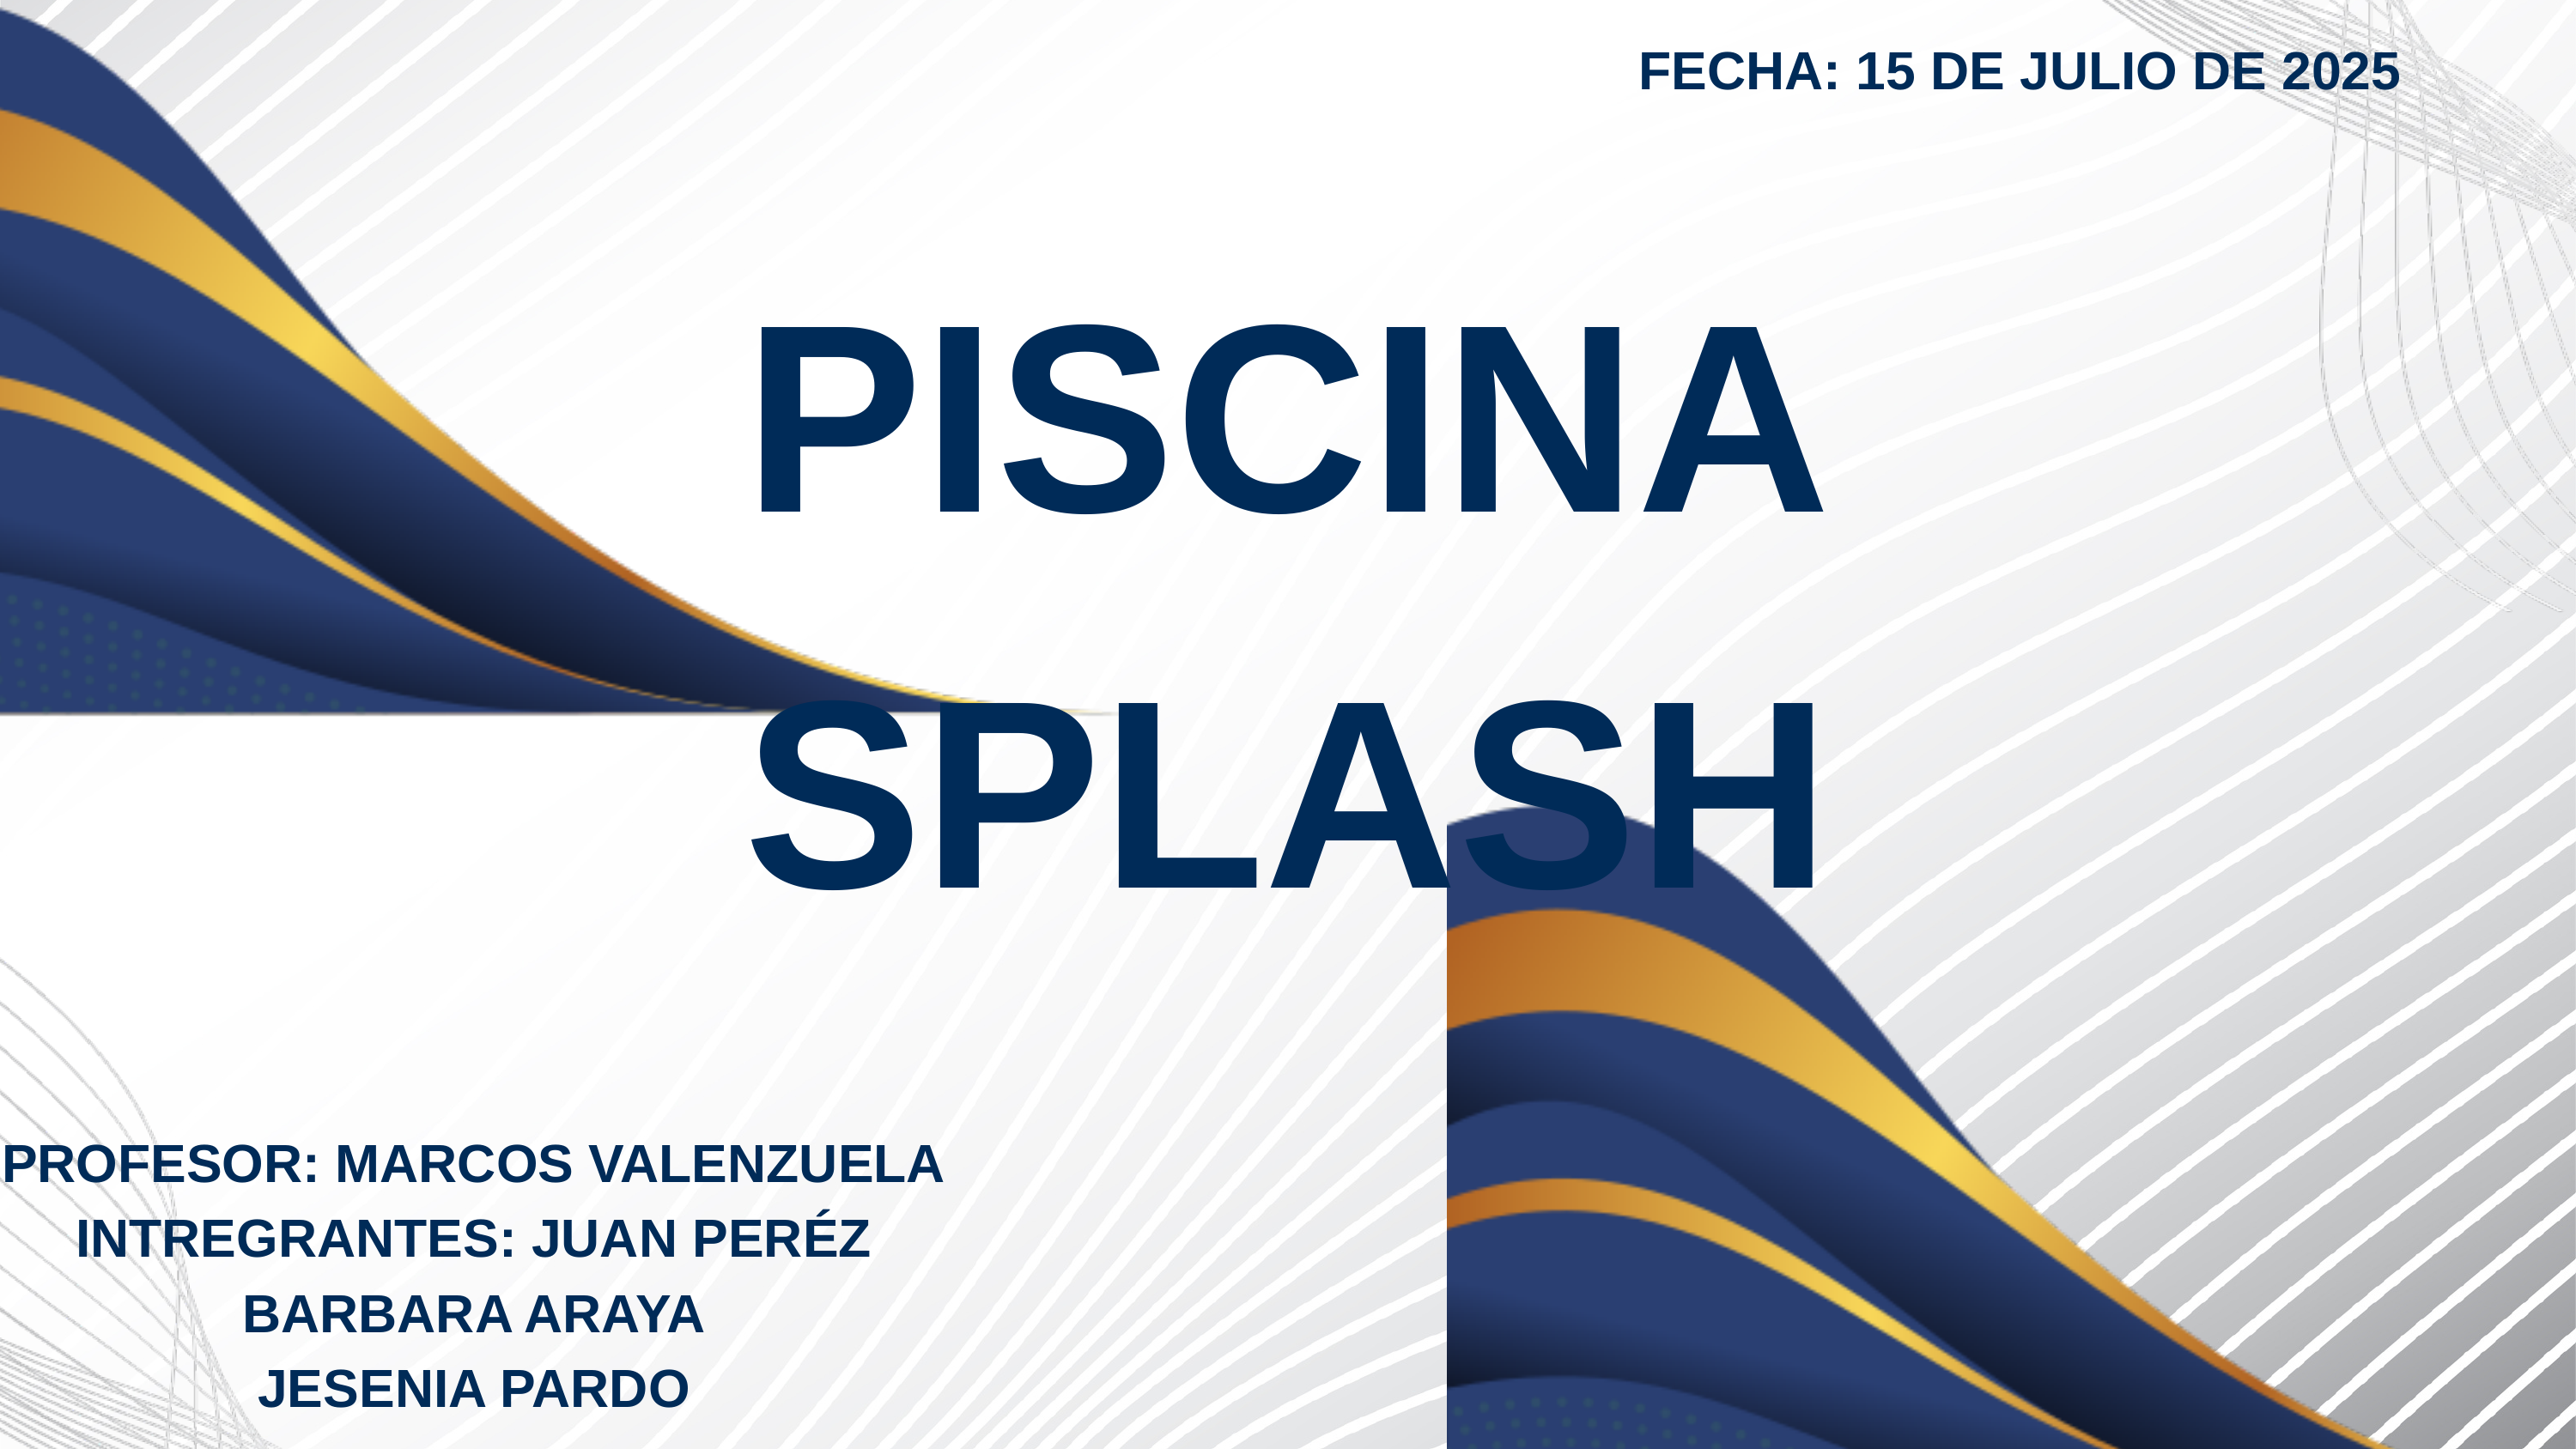

FECHA: 15 DE JULIO DE 2025
PISCINA
SPLASH

PROFESOR: MARCOS VALENZUELA
INTREGRANTES: JUAN PERÉZ
BARBARA ARAYA
JESENIA PARDO